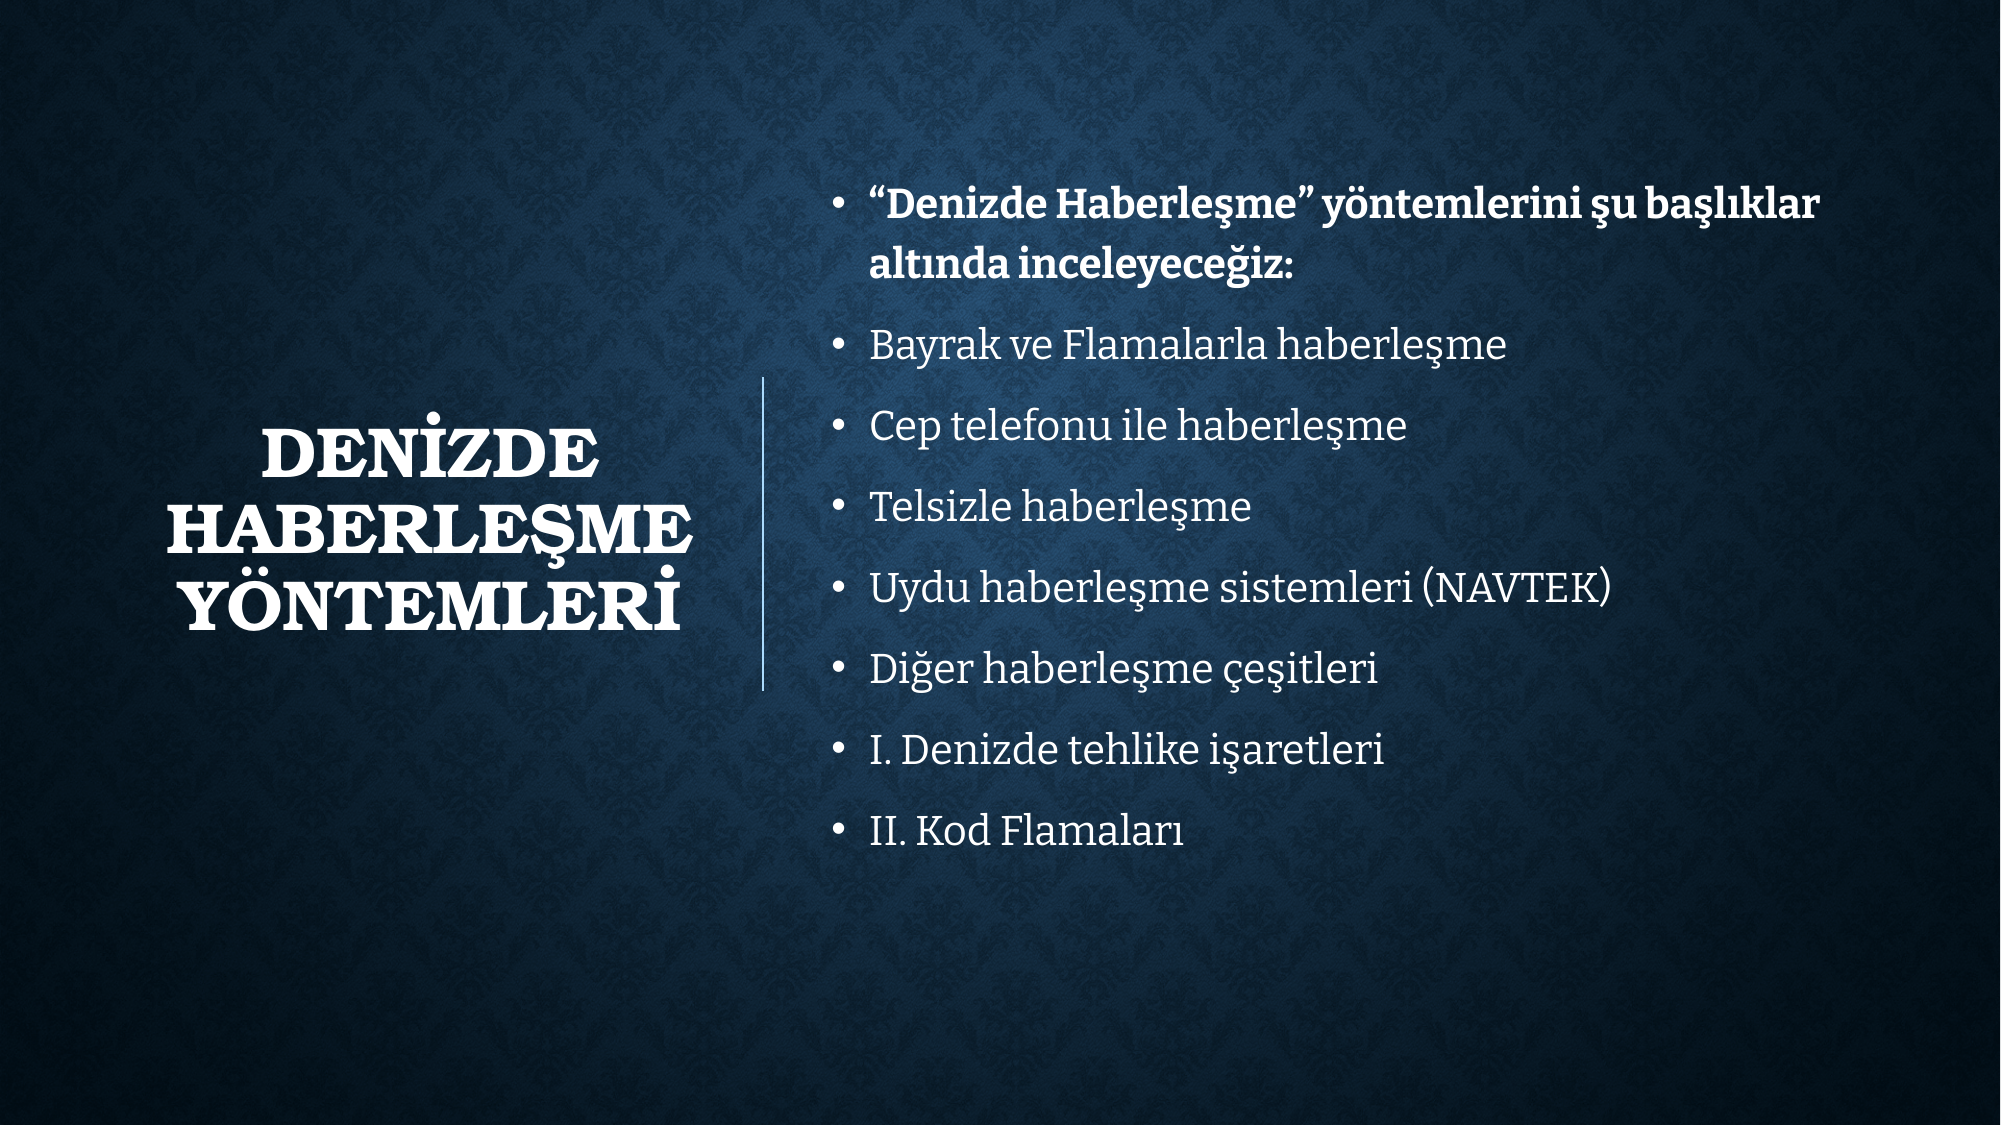

# Denizde Haberleşme Yöntemleri
“Denizde Haberleşme” yöntemlerini şu başlıklar altında inceleyeceğiz:
Bayrak ve Flamalarla haberleşme
Cep telefonu ile haberleşme
Telsizle haberleşme
Uydu haberleşme sistemleri (NAVTEK)
Diğer haberleşme çeşitleri
I. Denizde tehlike işaretleri
II. Kod Flamaları